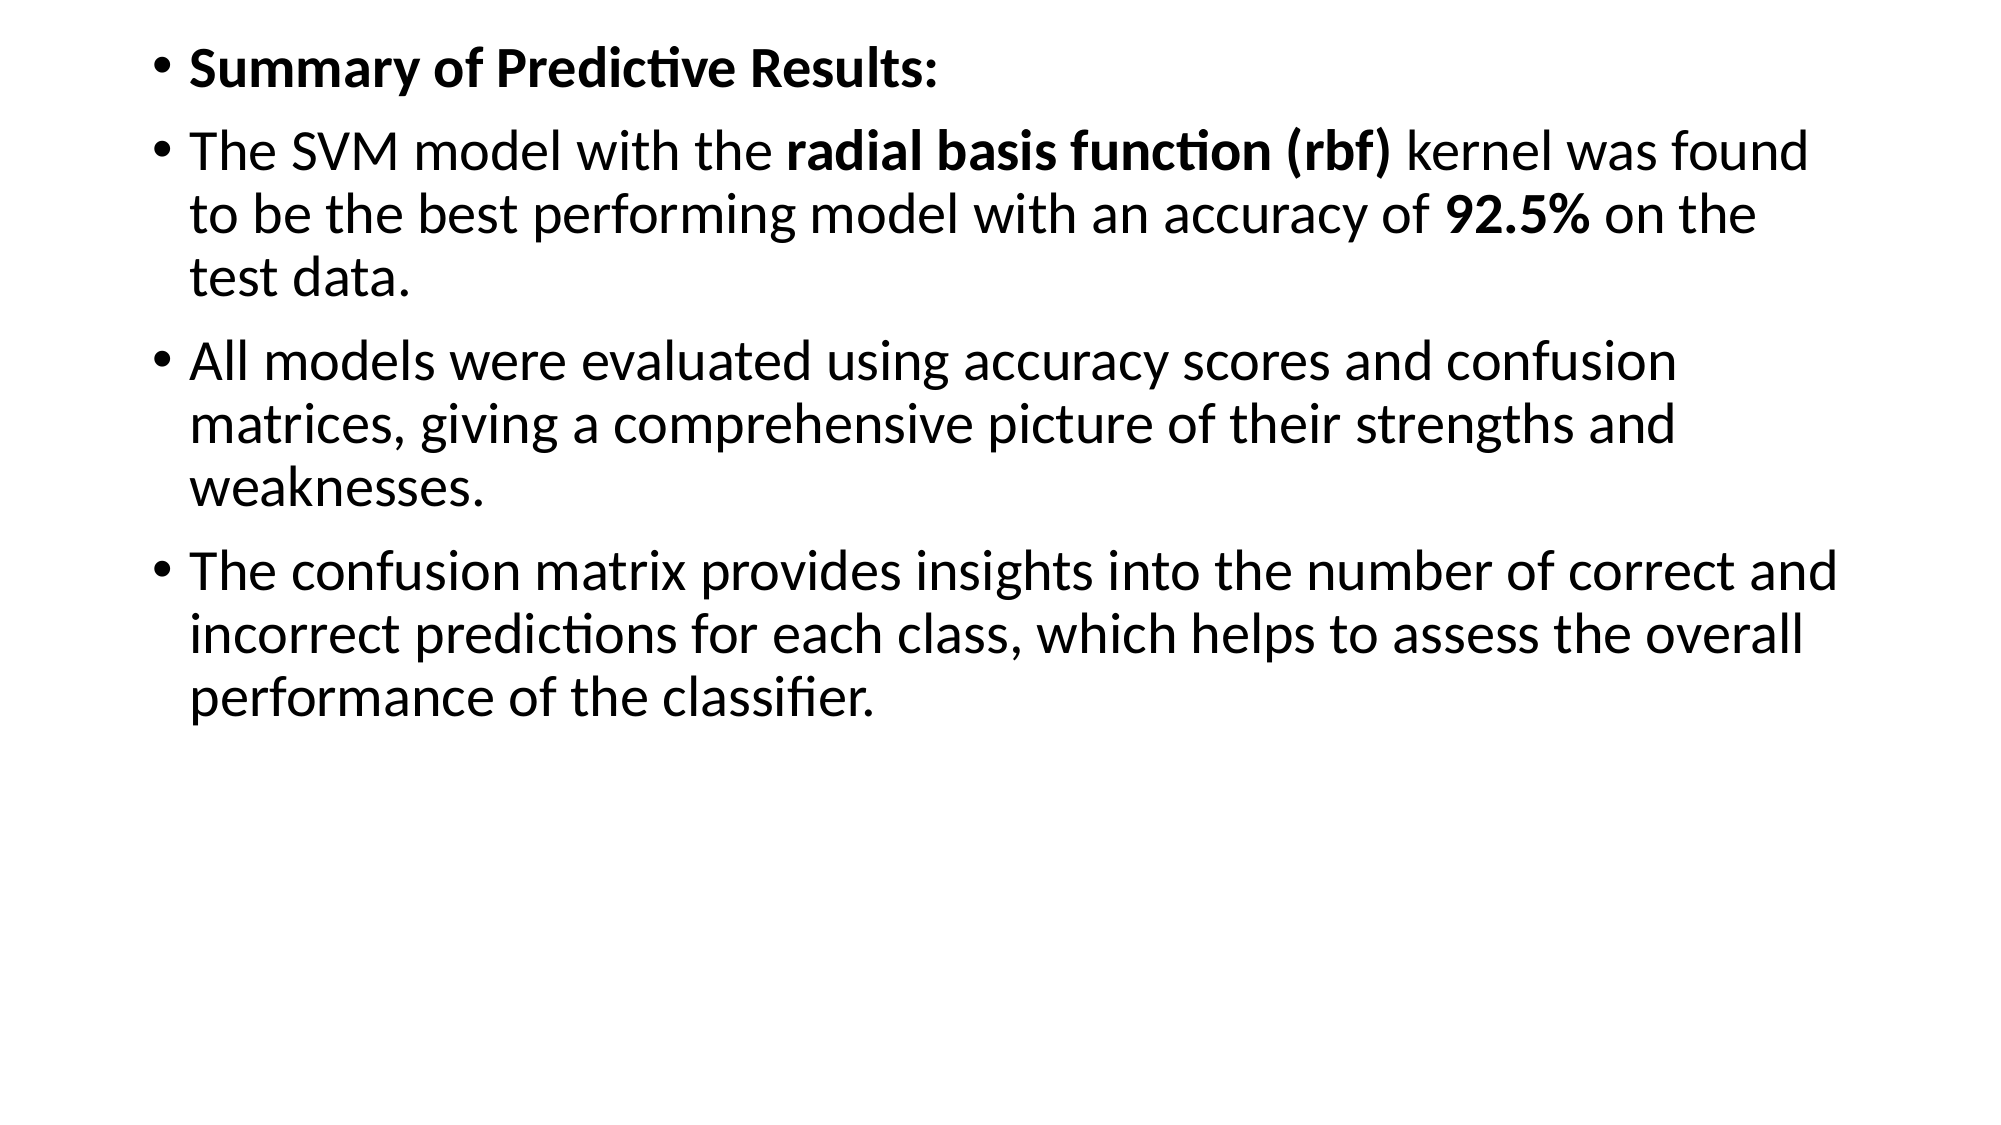

Summary of Predictive Results:
The SVM model with the radial basis function (rbf) kernel was found to be the best performing model with an accuracy of 92.5% on the test data.
All models were evaluated using accuracy scores and confusion matrices, giving a comprehensive picture of their strengths and weaknesses.
The confusion matrix provides insights into the number of correct and incorrect predictions for each class, which helps to assess the overall performance of the classifier.